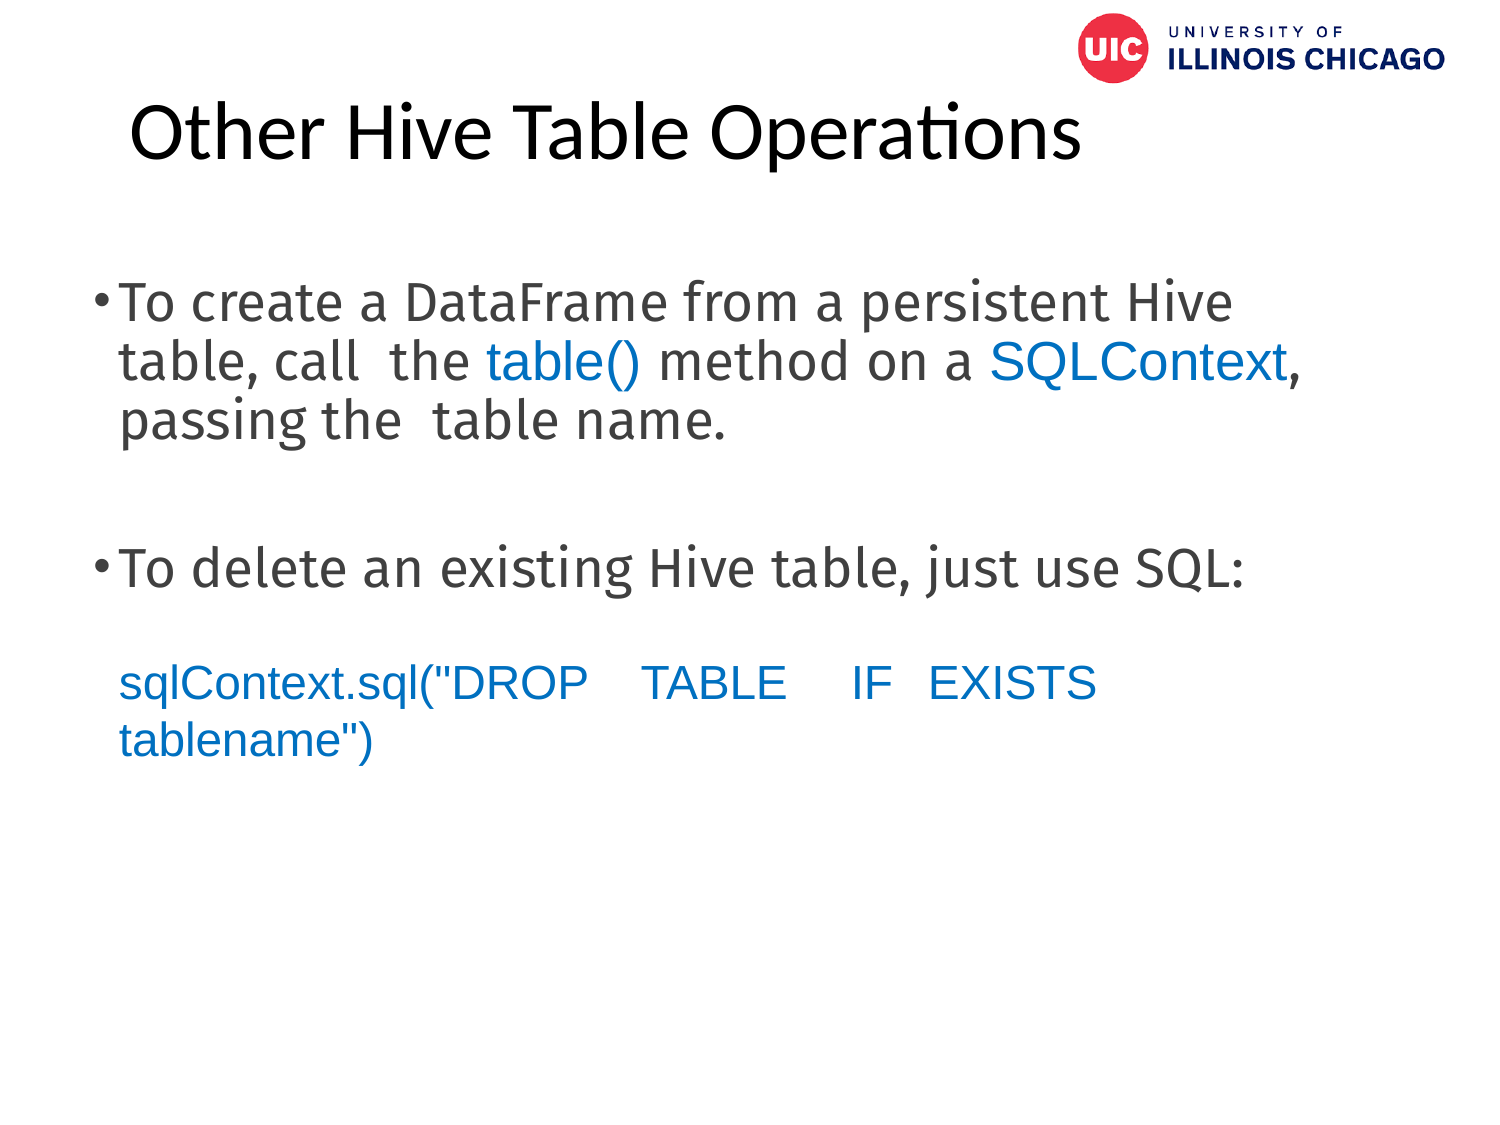

# Other Hive Table Operations
To create a DataFrame from a persistent Hive table, call  the table() method on a SQLContext, passing the  table name.

To delete an existing Hive table, just use SQL:
sqlContext.sql("DROP    TABLE	IF	EXISTS	tablename")
98